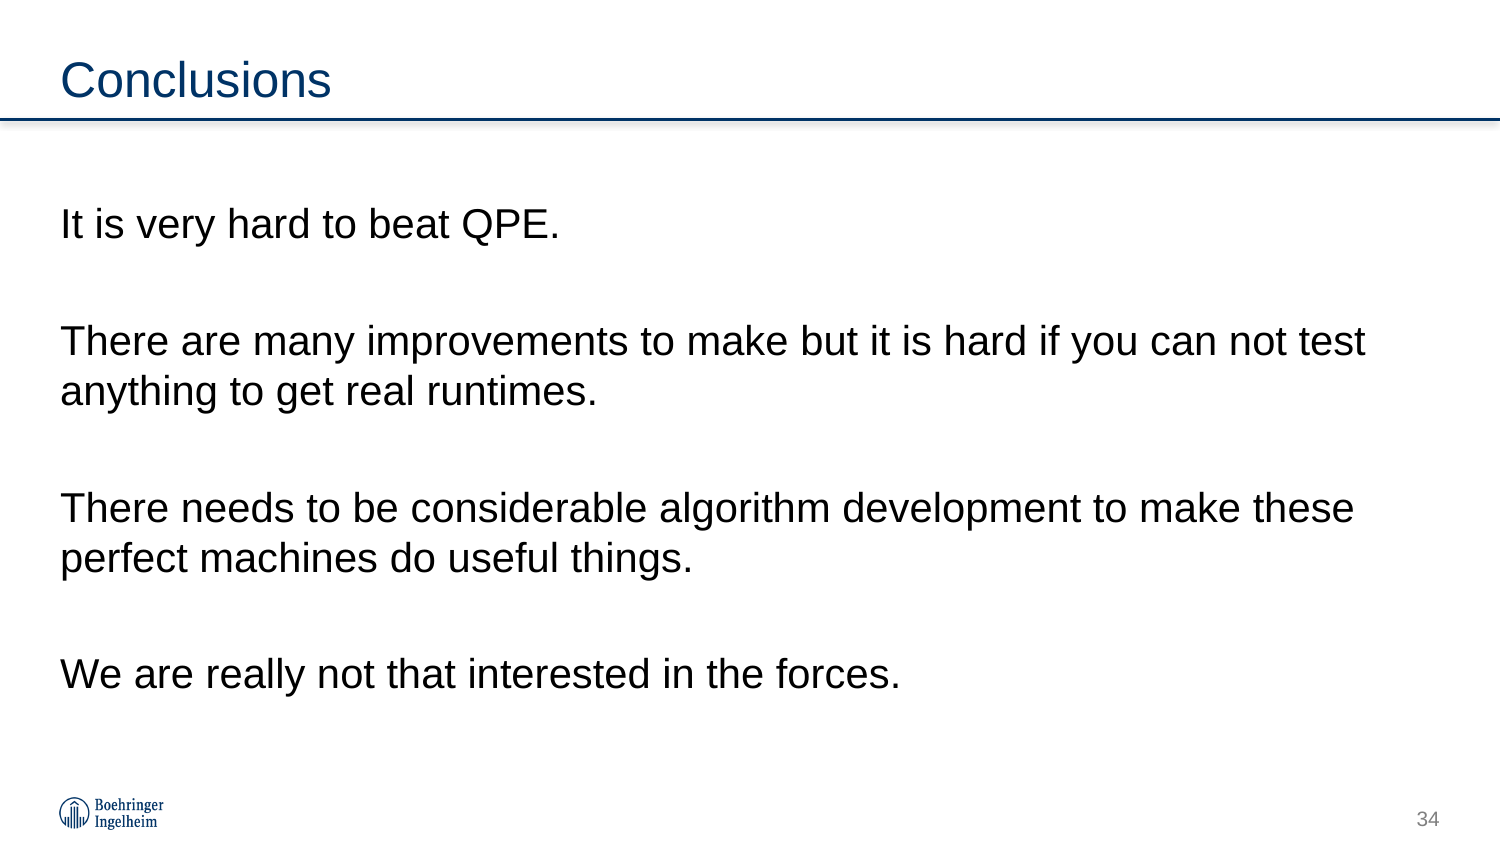

# Conclusions
It is very hard to beat QPE.

There are many improvements to make but it is hard if you can not test anything to get real runtimes.

There needs to be considerable algorithm development to make these perfect machines do useful things.

We are really not that interested in the forces.
34